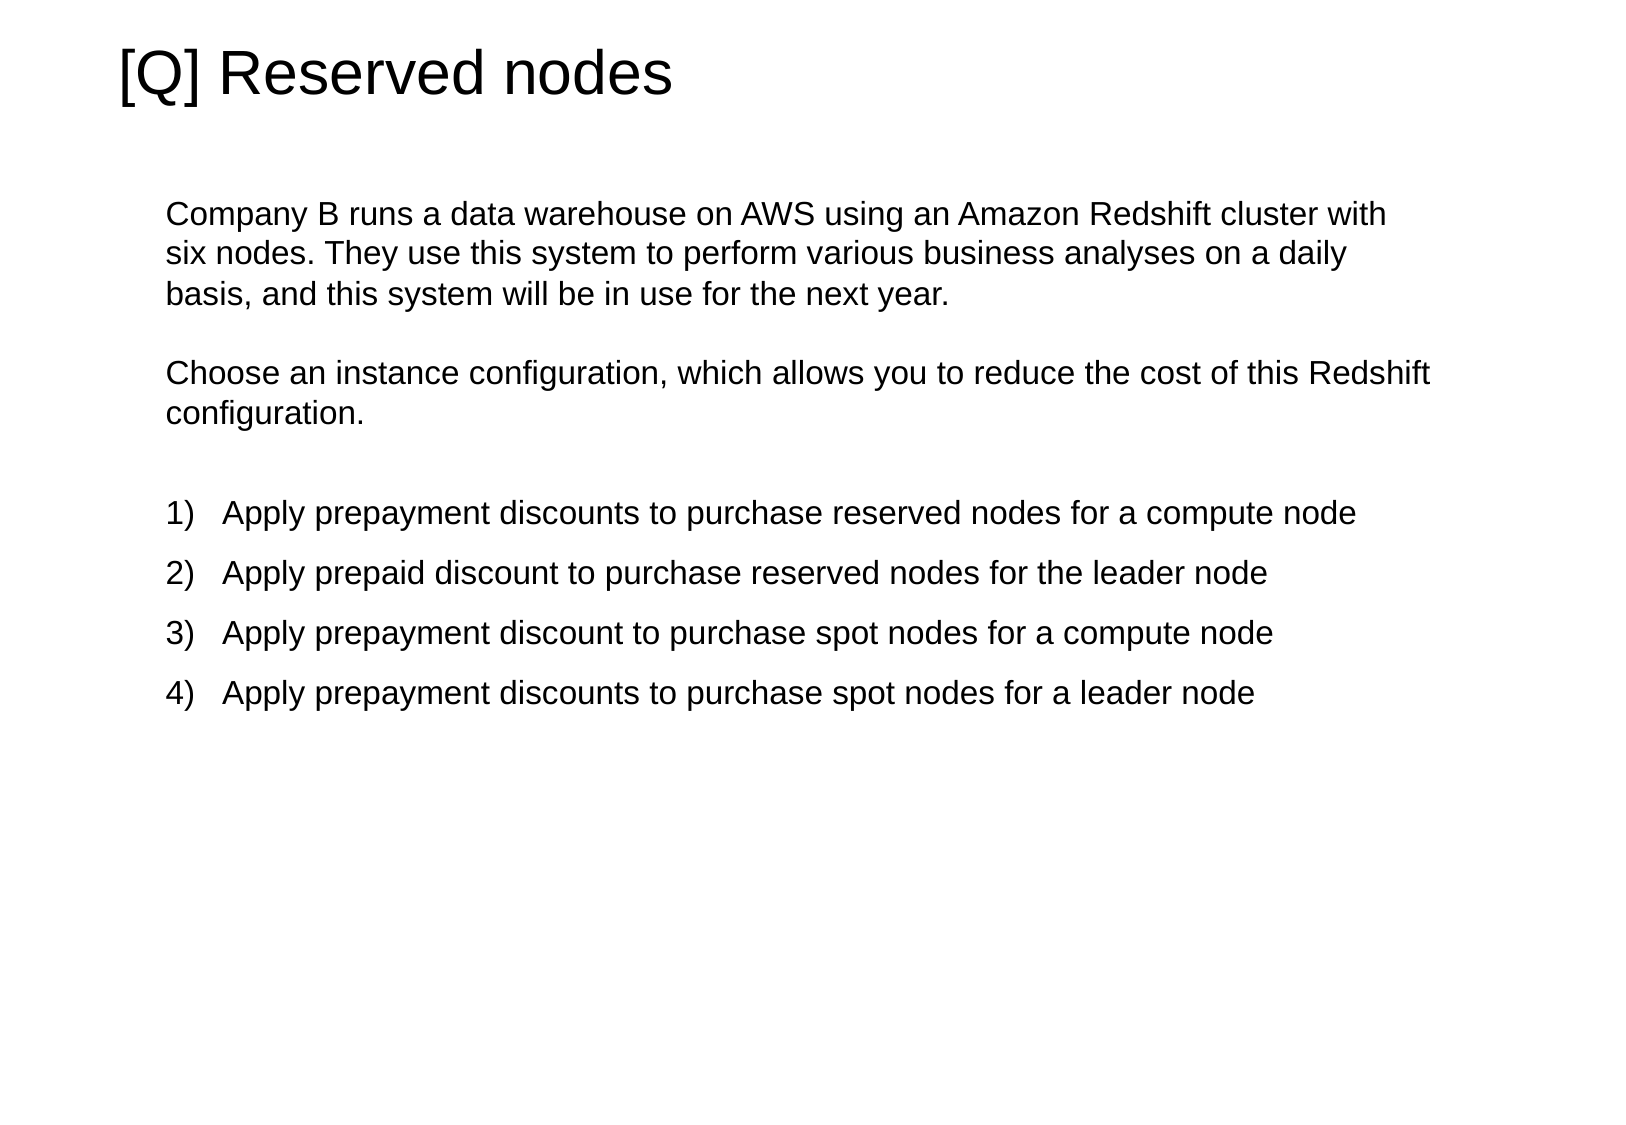

[Q] Reserved nodes
Company B runs a data warehouse on AWS using an Amazon Redshift cluster with six nodes. They use this system to perform various business analyses on a daily basis, and this system will be in use for the next year.

Choose an instance configuration, which allows you to reduce the cost of this Redshift configuration.

Apply prepayment discounts to purchase reserved nodes for a compute node
Apply prepaid discount to purchase reserved nodes for the leader node
Apply prepayment discount to purchase spot nodes for a compute node
Apply prepayment discounts to purchase spot nodes for a leader node